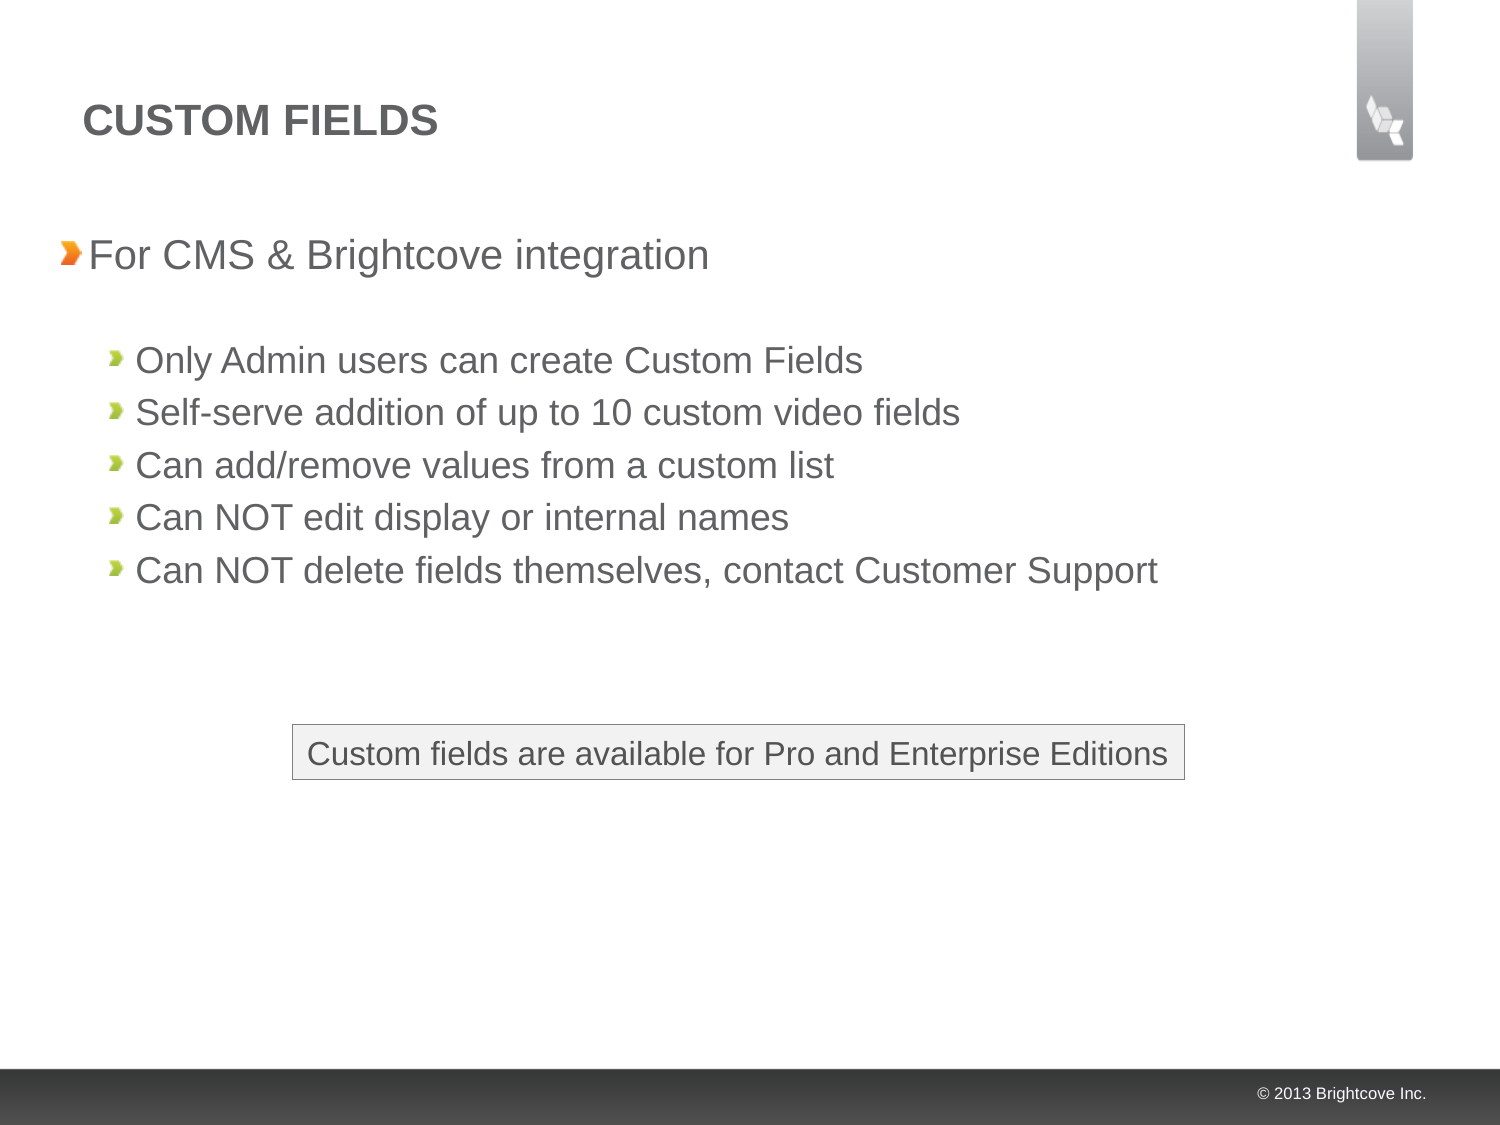

# Custom Fields
For CMS & Brightcove integration
Only Admin users can create Custom Fields
Self-serve addition of up to 10 custom video fields
Can add/remove values from a custom list
Can NOT edit display or internal names
Can NOT delete fields themselves, contact Customer Support

Custom fields are available for Pro and Enterprise Editions